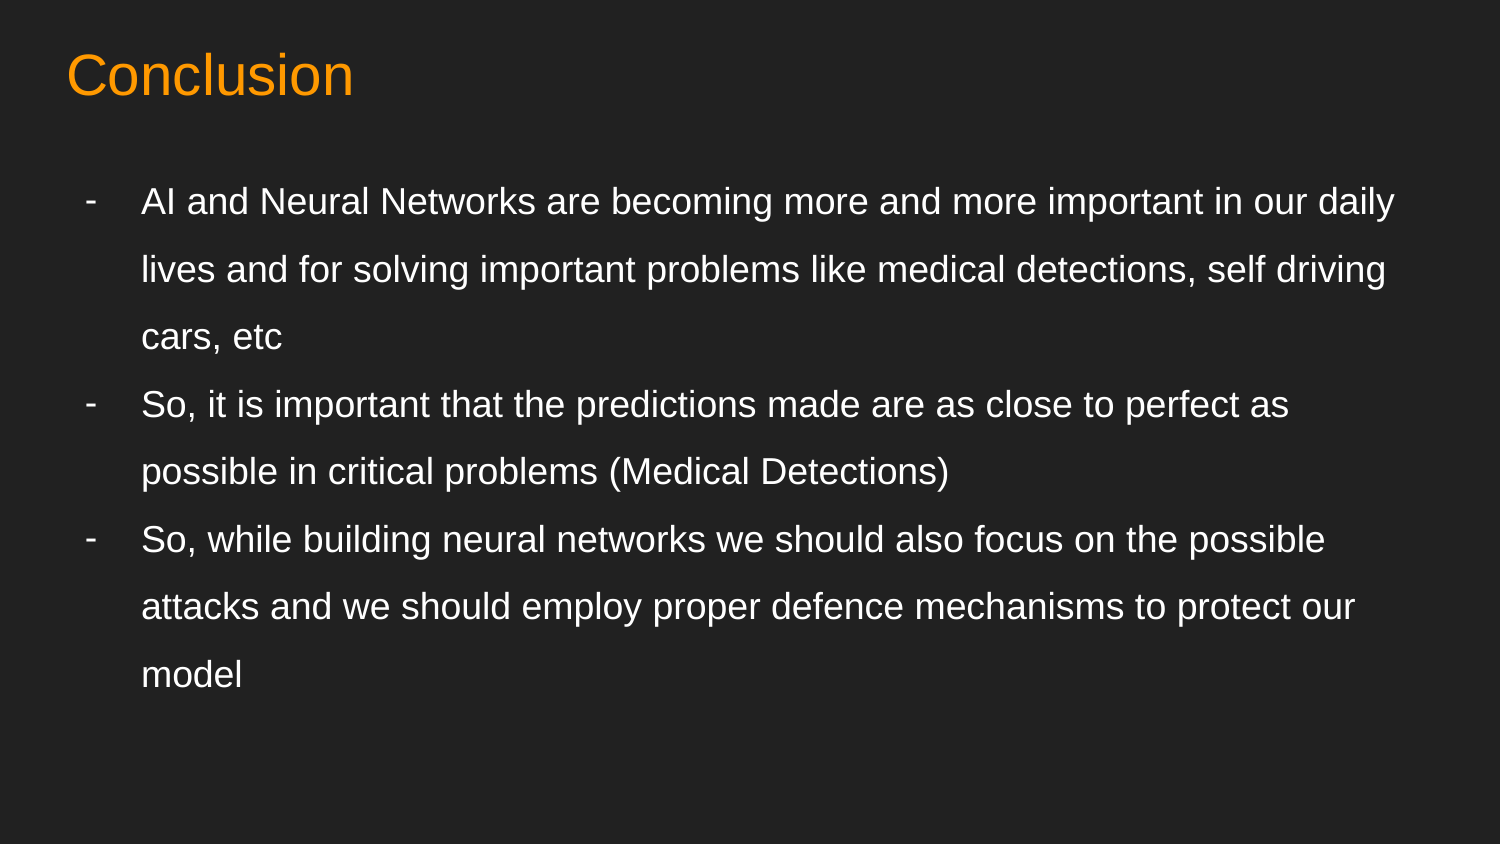

# Conclusion
AI and Neural Networks are becoming more and more important in our daily lives and for solving important problems like medical detections, self driving cars, etc
So, it is important that the predictions made are as close to perfect as possible in critical problems (Medical Detections)
So, while building neural networks we should also focus on the possible attacks and we should employ proper defence mechanisms to protect our model